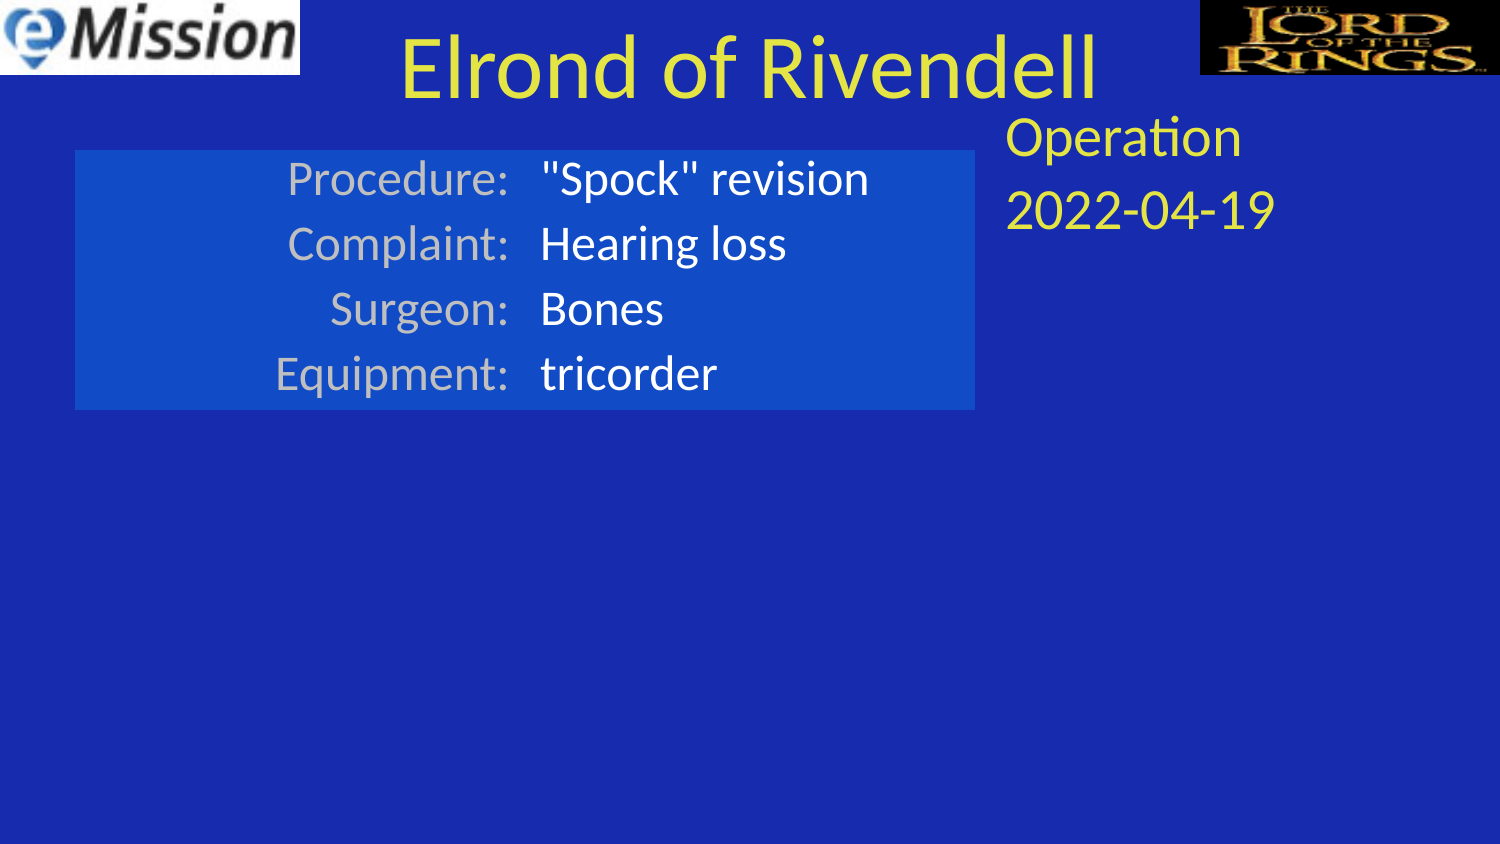

Elrond of Rivendell
| Operation |
| --- |
| 2022-04-19 |
| Procedure: | "Spock" revision |
| --- | --- |
| Complaint: | Hearing loss |
| Surgeon: | Bones |
| Equipment: | tricorder |